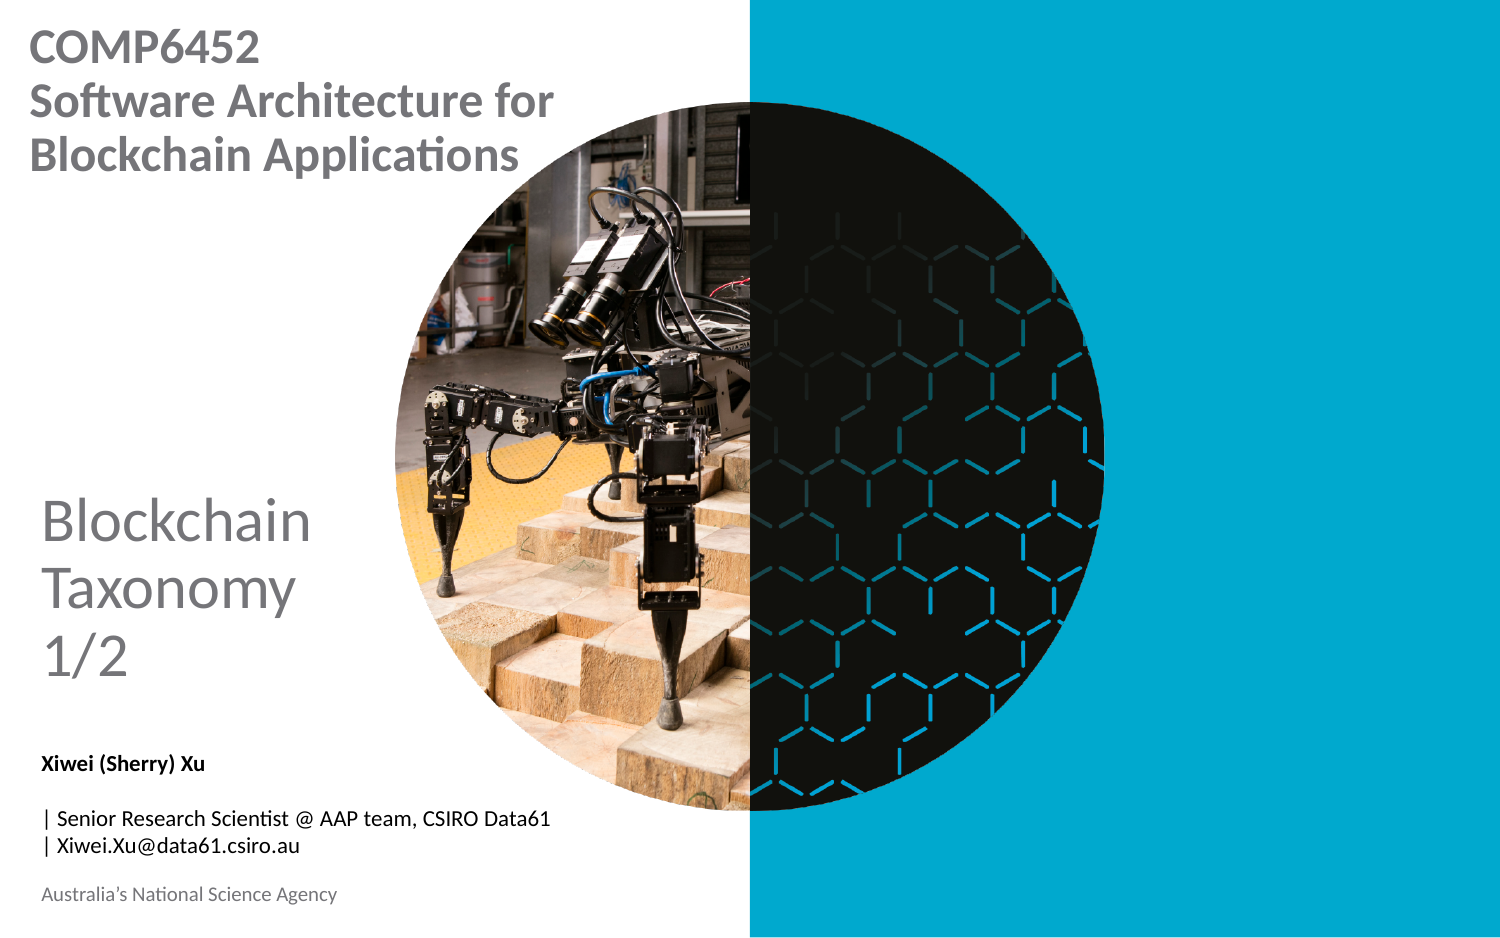

COMP6452
Software Architecture for Blockchain Applications
# Blockchain Taxonomy 1/2

Xiwei (Sherry) Xu

| Senior Research Scientist @ AAP team, CSIRO Data61
| Xiwei.Xu@data61.csiro.au